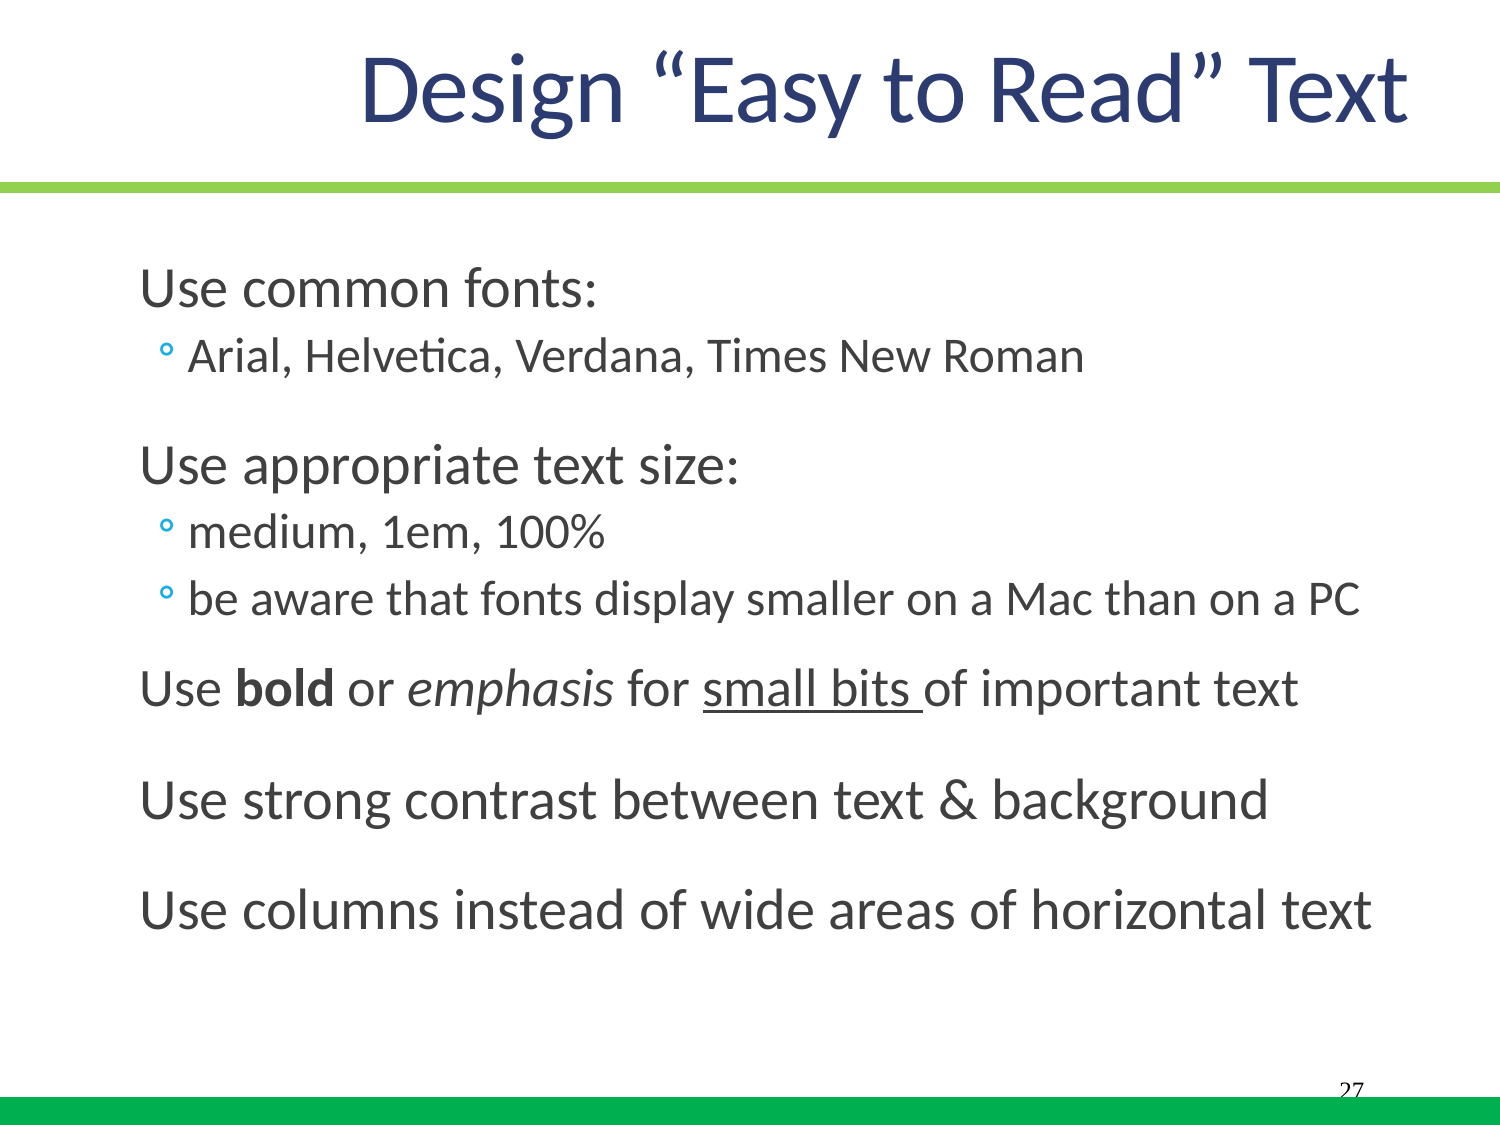

# Design “Easy to Read” Text
Use common fonts:
Arial, Helvetica, Verdana, Times New Roman
Use appropriate text size:
medium, 1em, 100%
be aware that fonts display smaller on a Mac than on a PC
Use bold or emphasis for small bits of important text
Use strong contrast between text & background
Use columns instead of wide areas of horizontal text

27